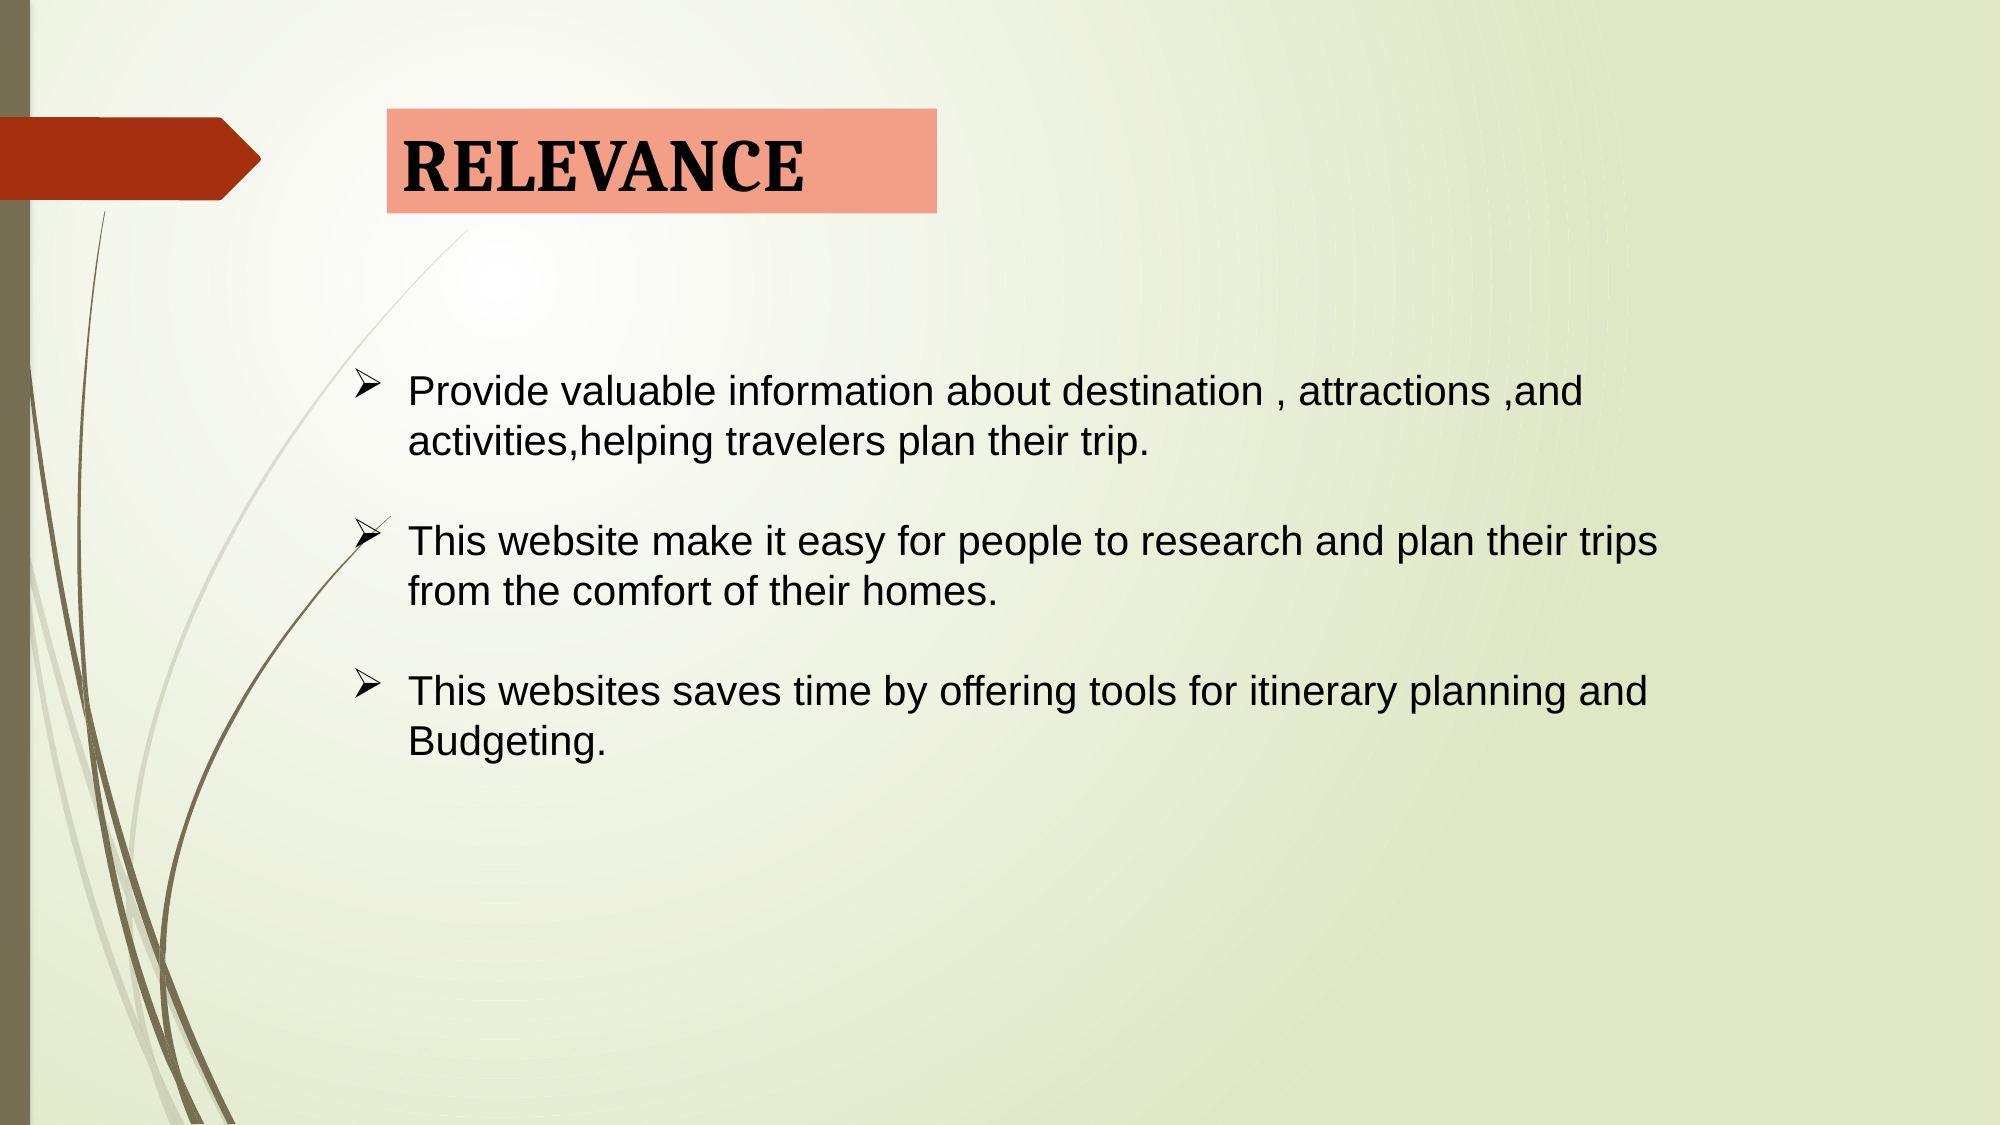

RELEVANCE
Provide valuable information about destination , attractions ,and activities,helping travelers plan their trip.

This website make it easy for people to research and plan their trips from the comfort of their homes.

This websites saves time by offering tools for itinerary planning and Budgeting.